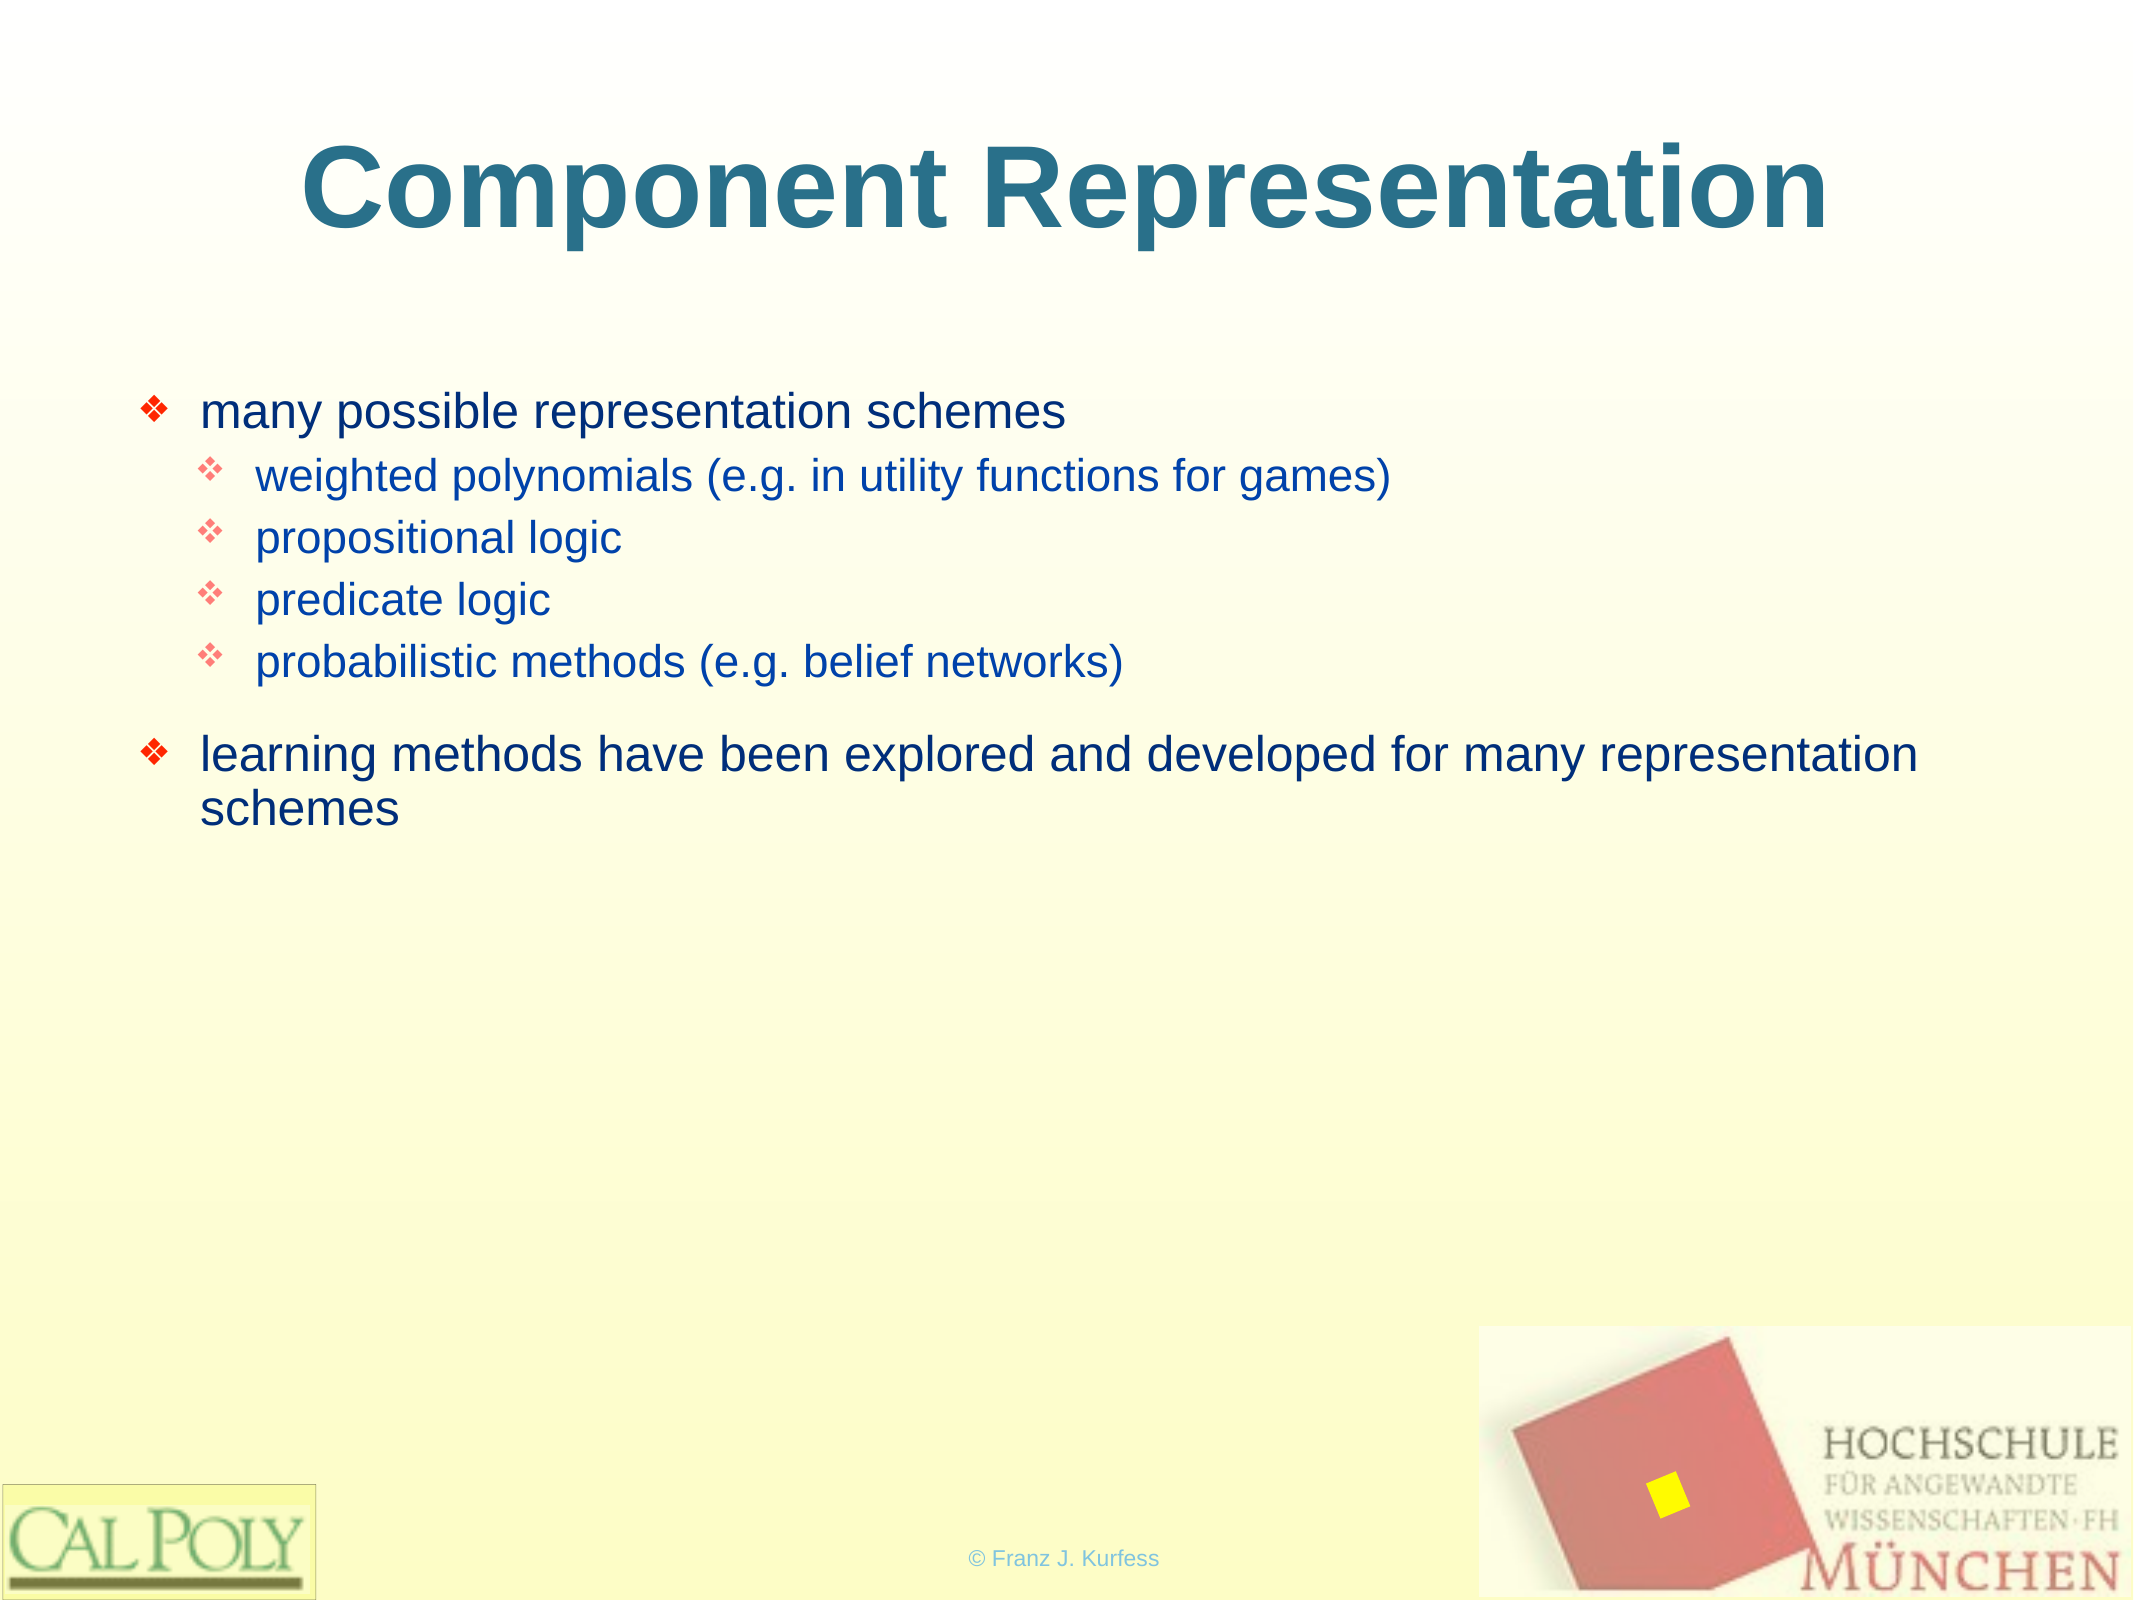

# Component Representation
many possible representation schemes
weighted polynomials (e.g. in utility functions for games)
propositional logic
predicate logic
probabilistic methods (e.g. belief networks)
learning methods have been explored and developed for many representation schemes
21